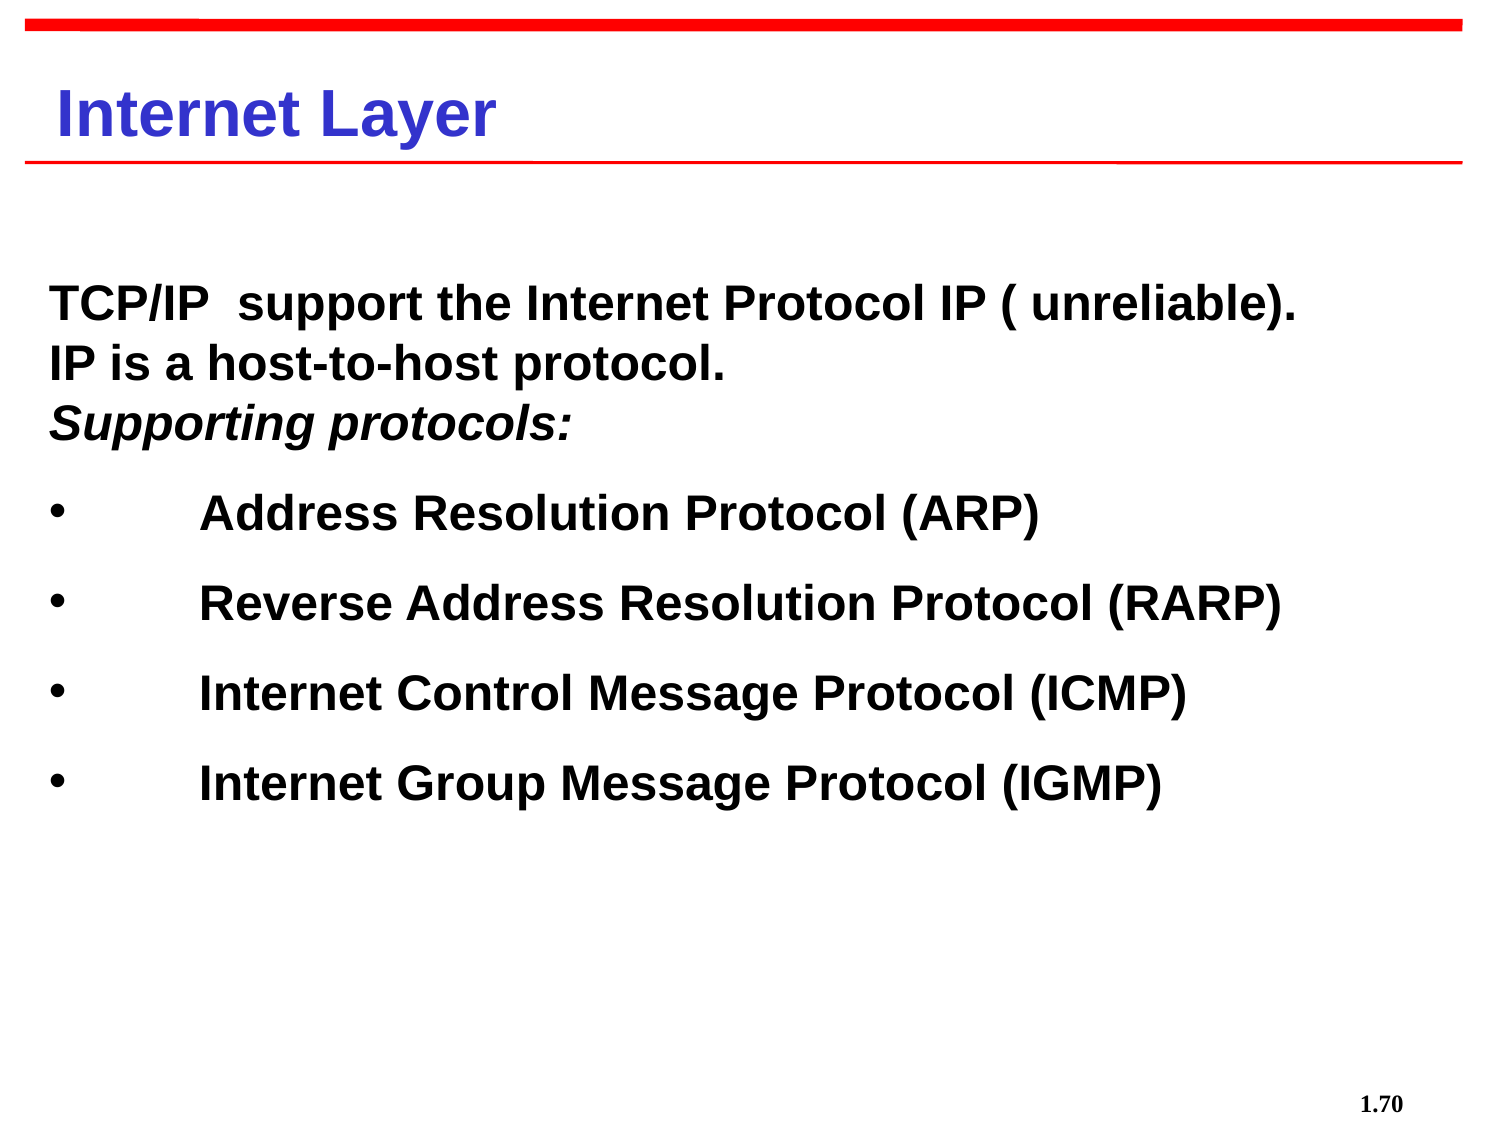

Internet Layer
TCP/IP  support the Internet Protocol IP ( unreliable).
IP is a host-to-host protocol.
Supporting protocols:
	Address Resolution Protocol (ARP)
	Reverse Address Resolution Protocol (RARP)
	Internet Control Message Protocol (ICMP)
	Internet Group Message Protocol (IGMP)

1.70